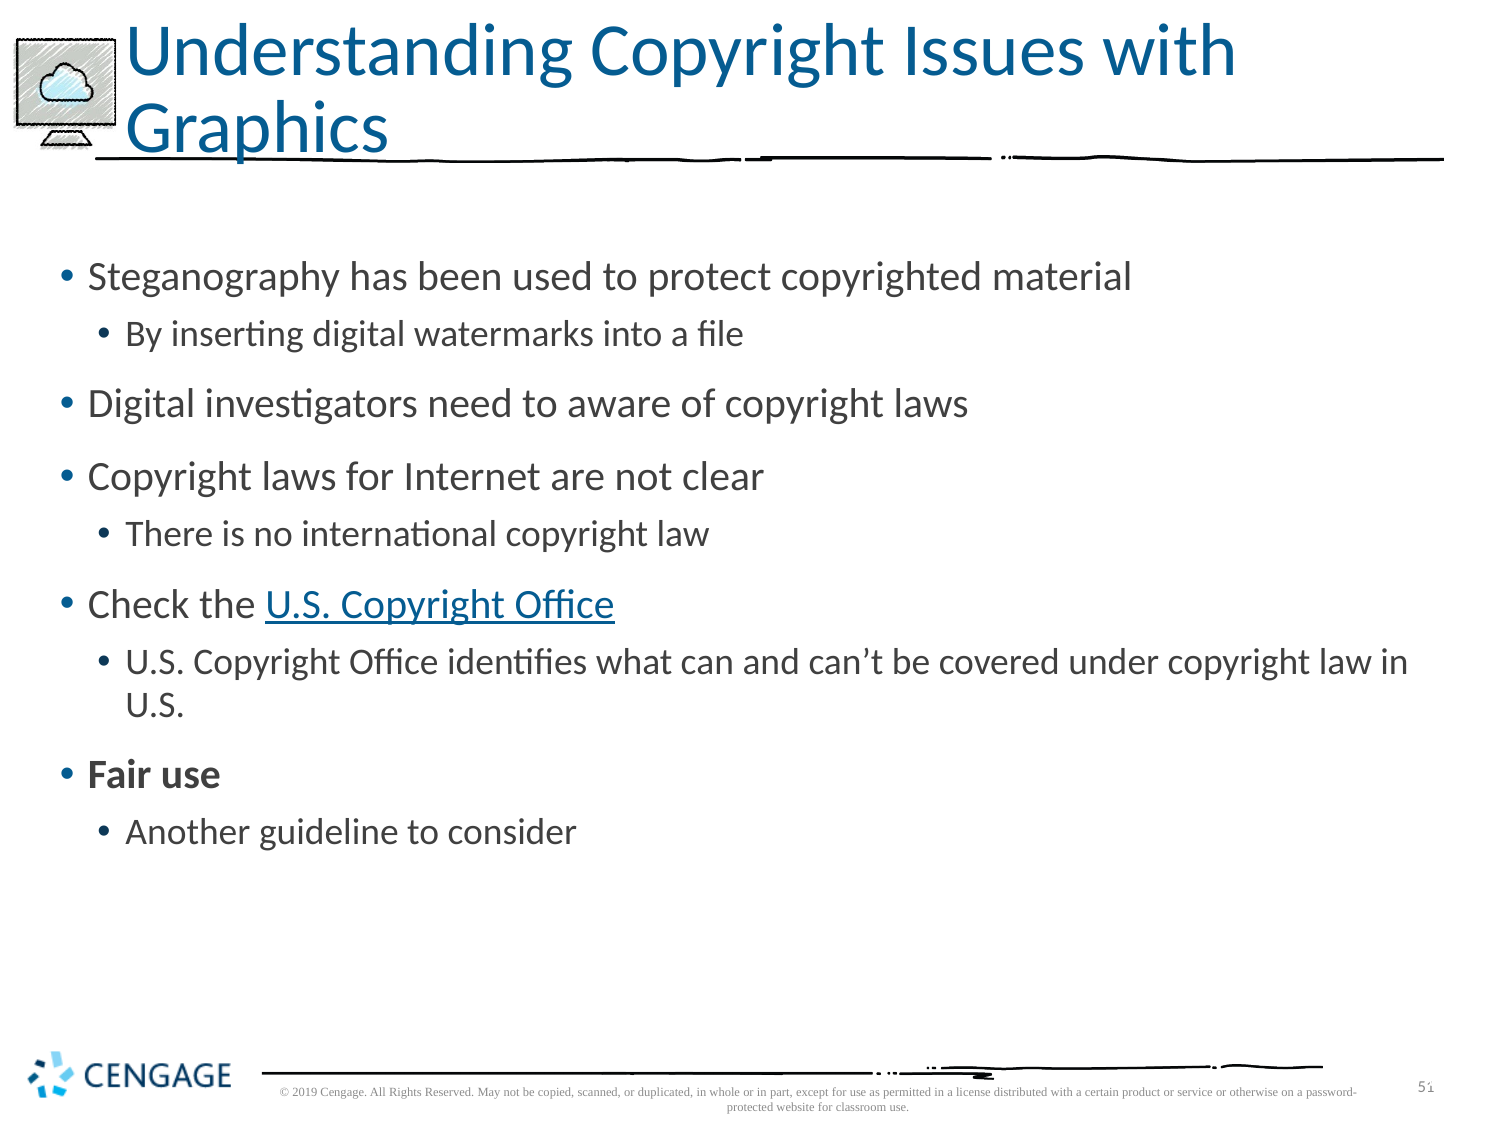

# Understanding Copyright Issues with Graphics
Steganography has been used to protect copyrighted material
By inserting digital watermarks into a file
Digital investigators need to aware of copyright laws
Copyright laws for Internet are not clear
There is no international copyright law
Check the U.S. Copyright Office
U.S. Copyright Office identifies what can and can’t be covered under copyright law in U.S.
Fair use
Another guideline to consider
51
© 2019 Cengage. All Rights Reserved. May not be copied, scanned, or duplicated, in whole or in part, except for use as permitted in a license distributed with a certain product or service or otherwise on a password-protected website for classroom use.